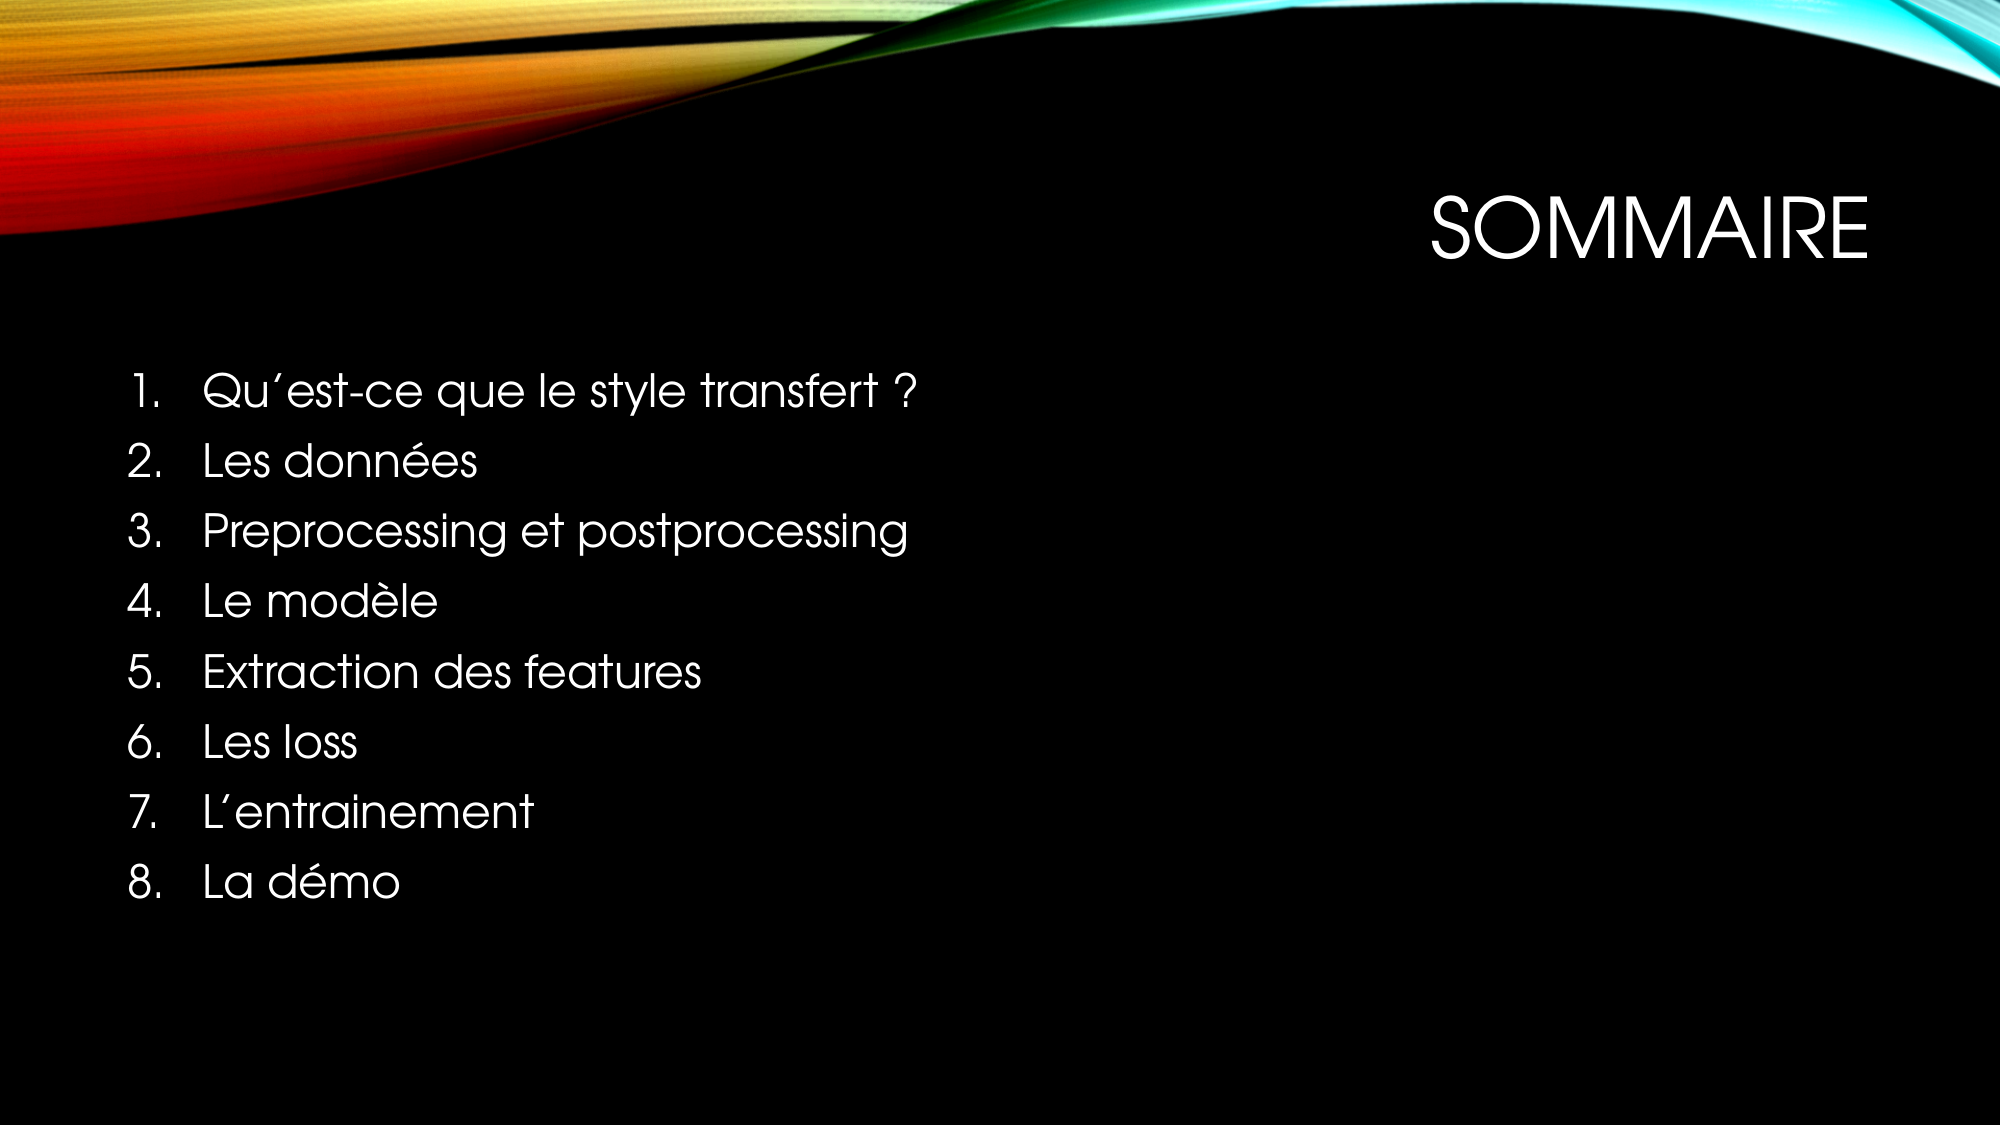

# Sommaire
Qu’est-ce que le style transfert ?
Les données
Preprocessing et postprocessing
Le modèle
Extraction des features
Les loss
L’entrainement
La démo